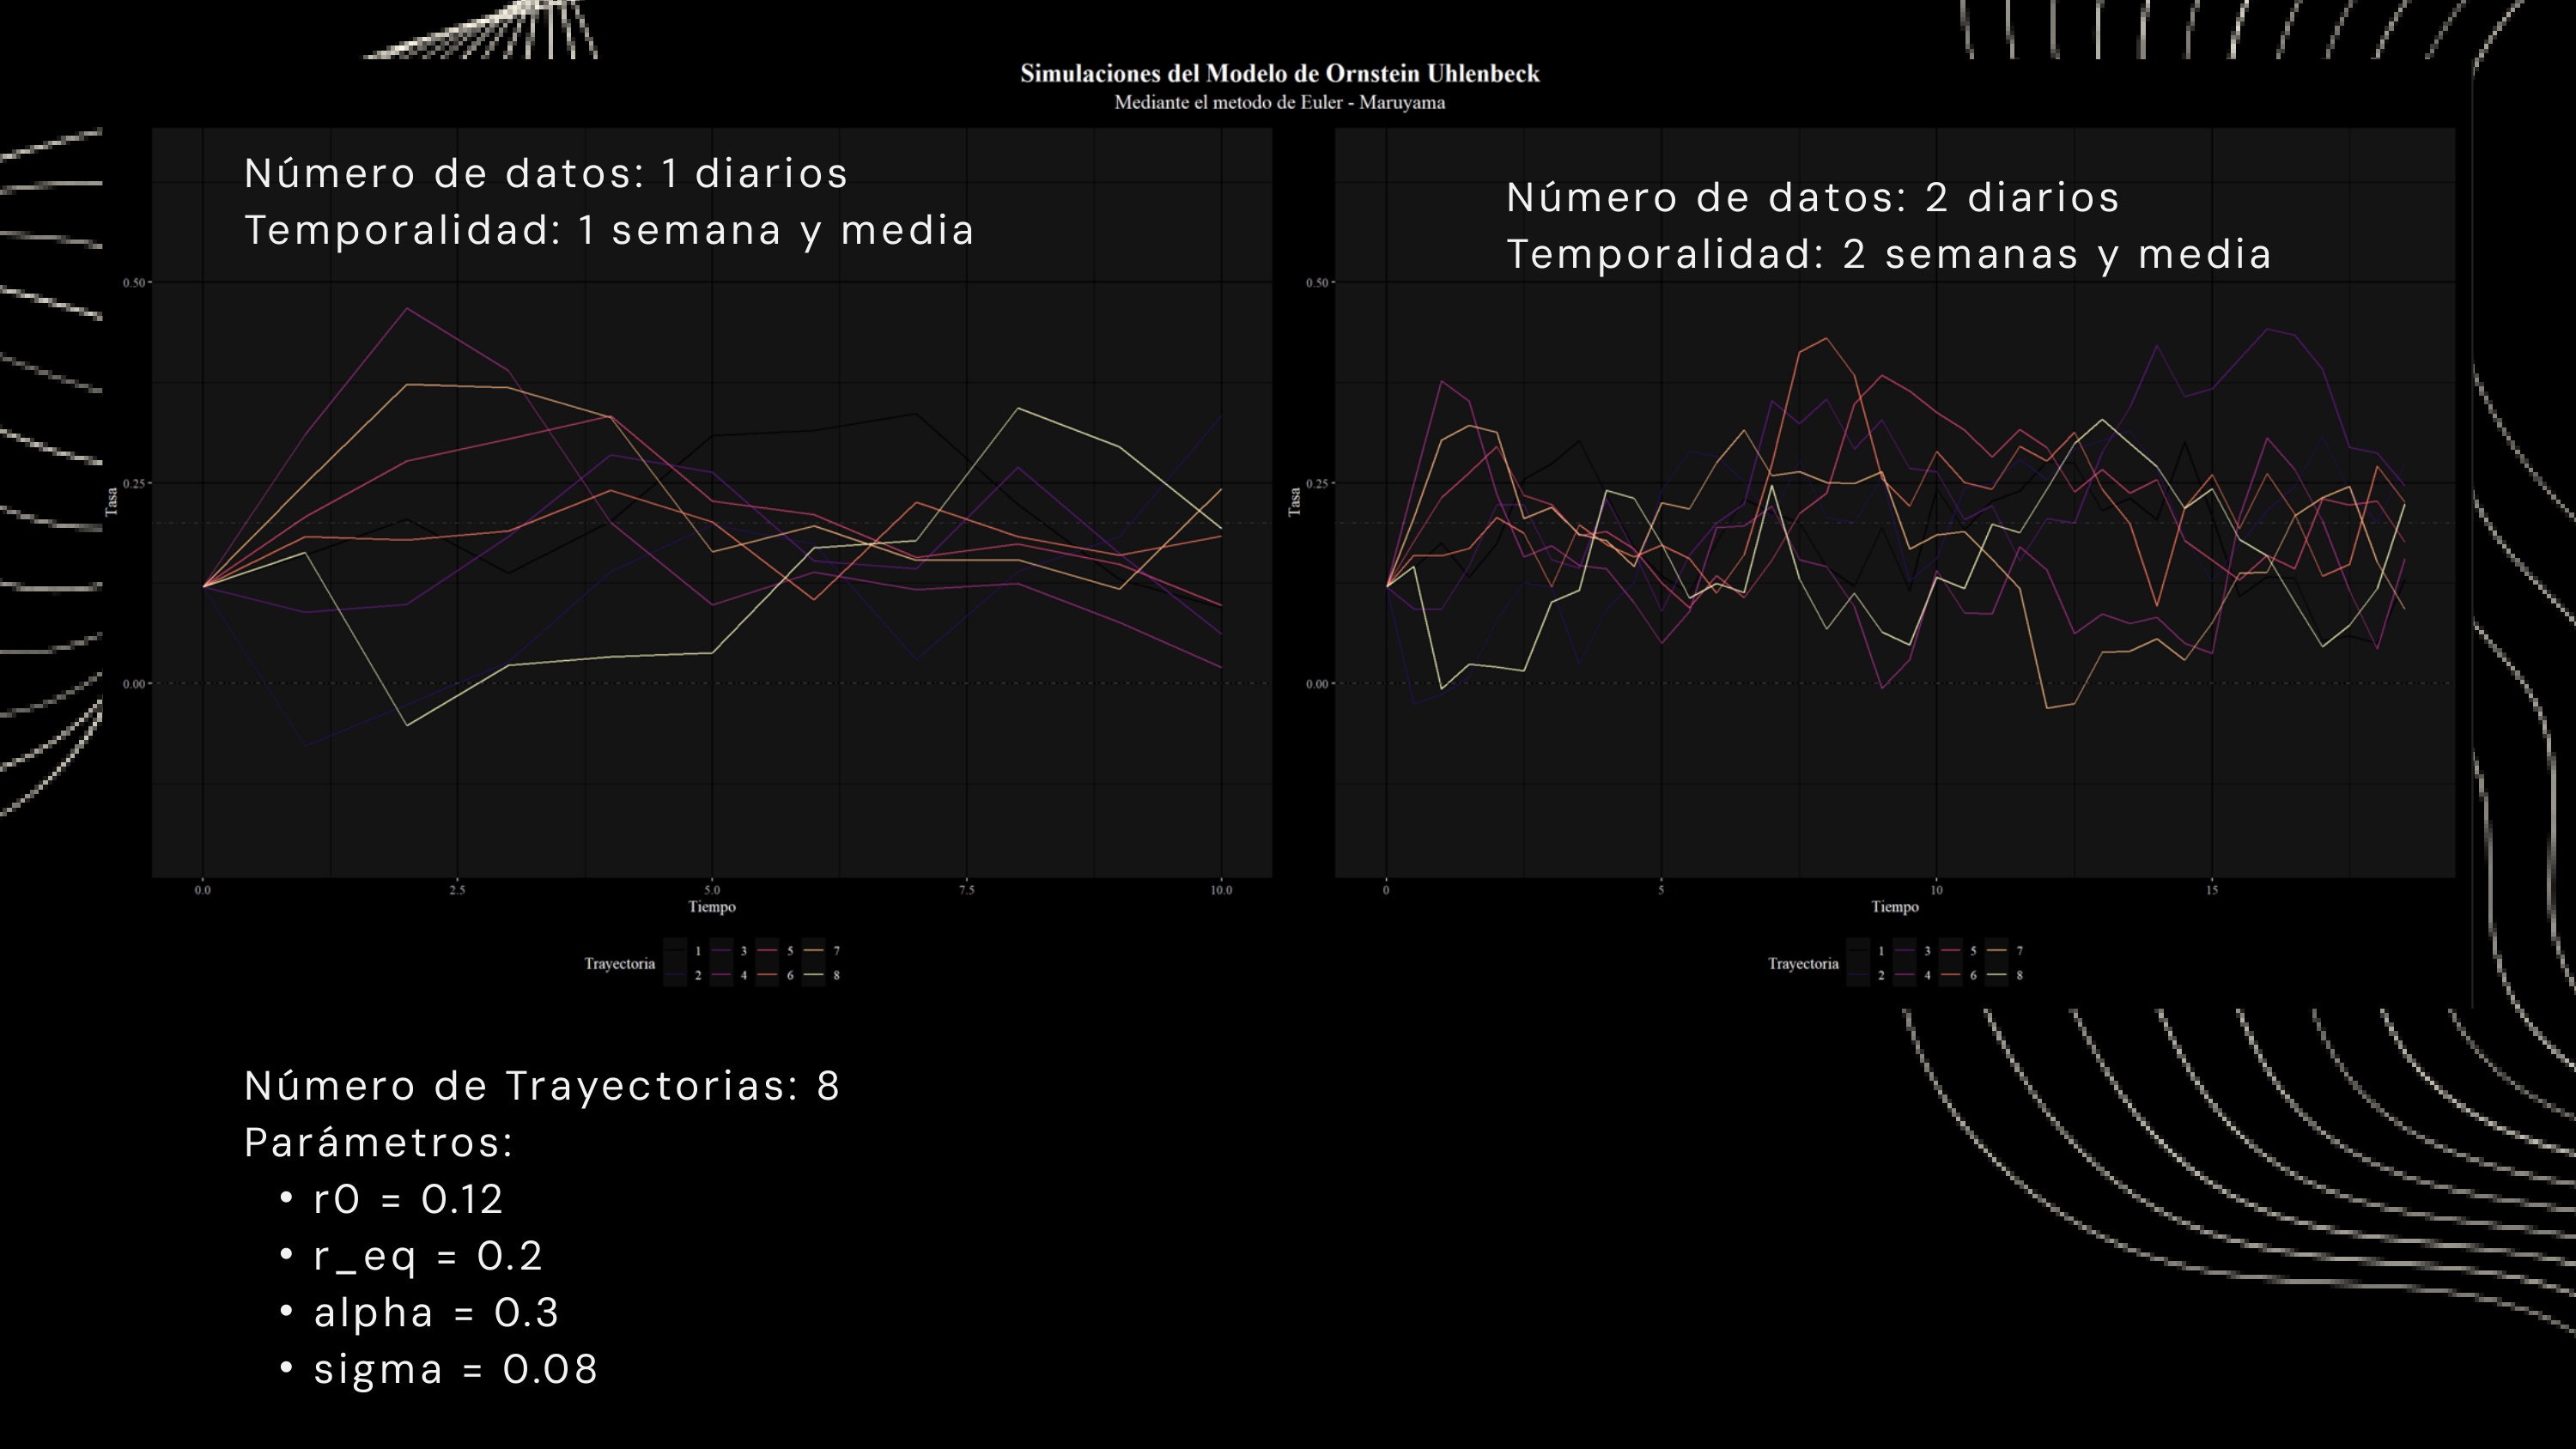

Número de datos: 1 diarios
Temporalidad: 1 semana y media
Número de datos: 2 diarios
Temporalidad: 2 semanas y media

Número de Trayectorias: 8
Parámetros:
r0 = 0.12
r_eq = 0.2
alpha = 0.3
sigma = 0.08